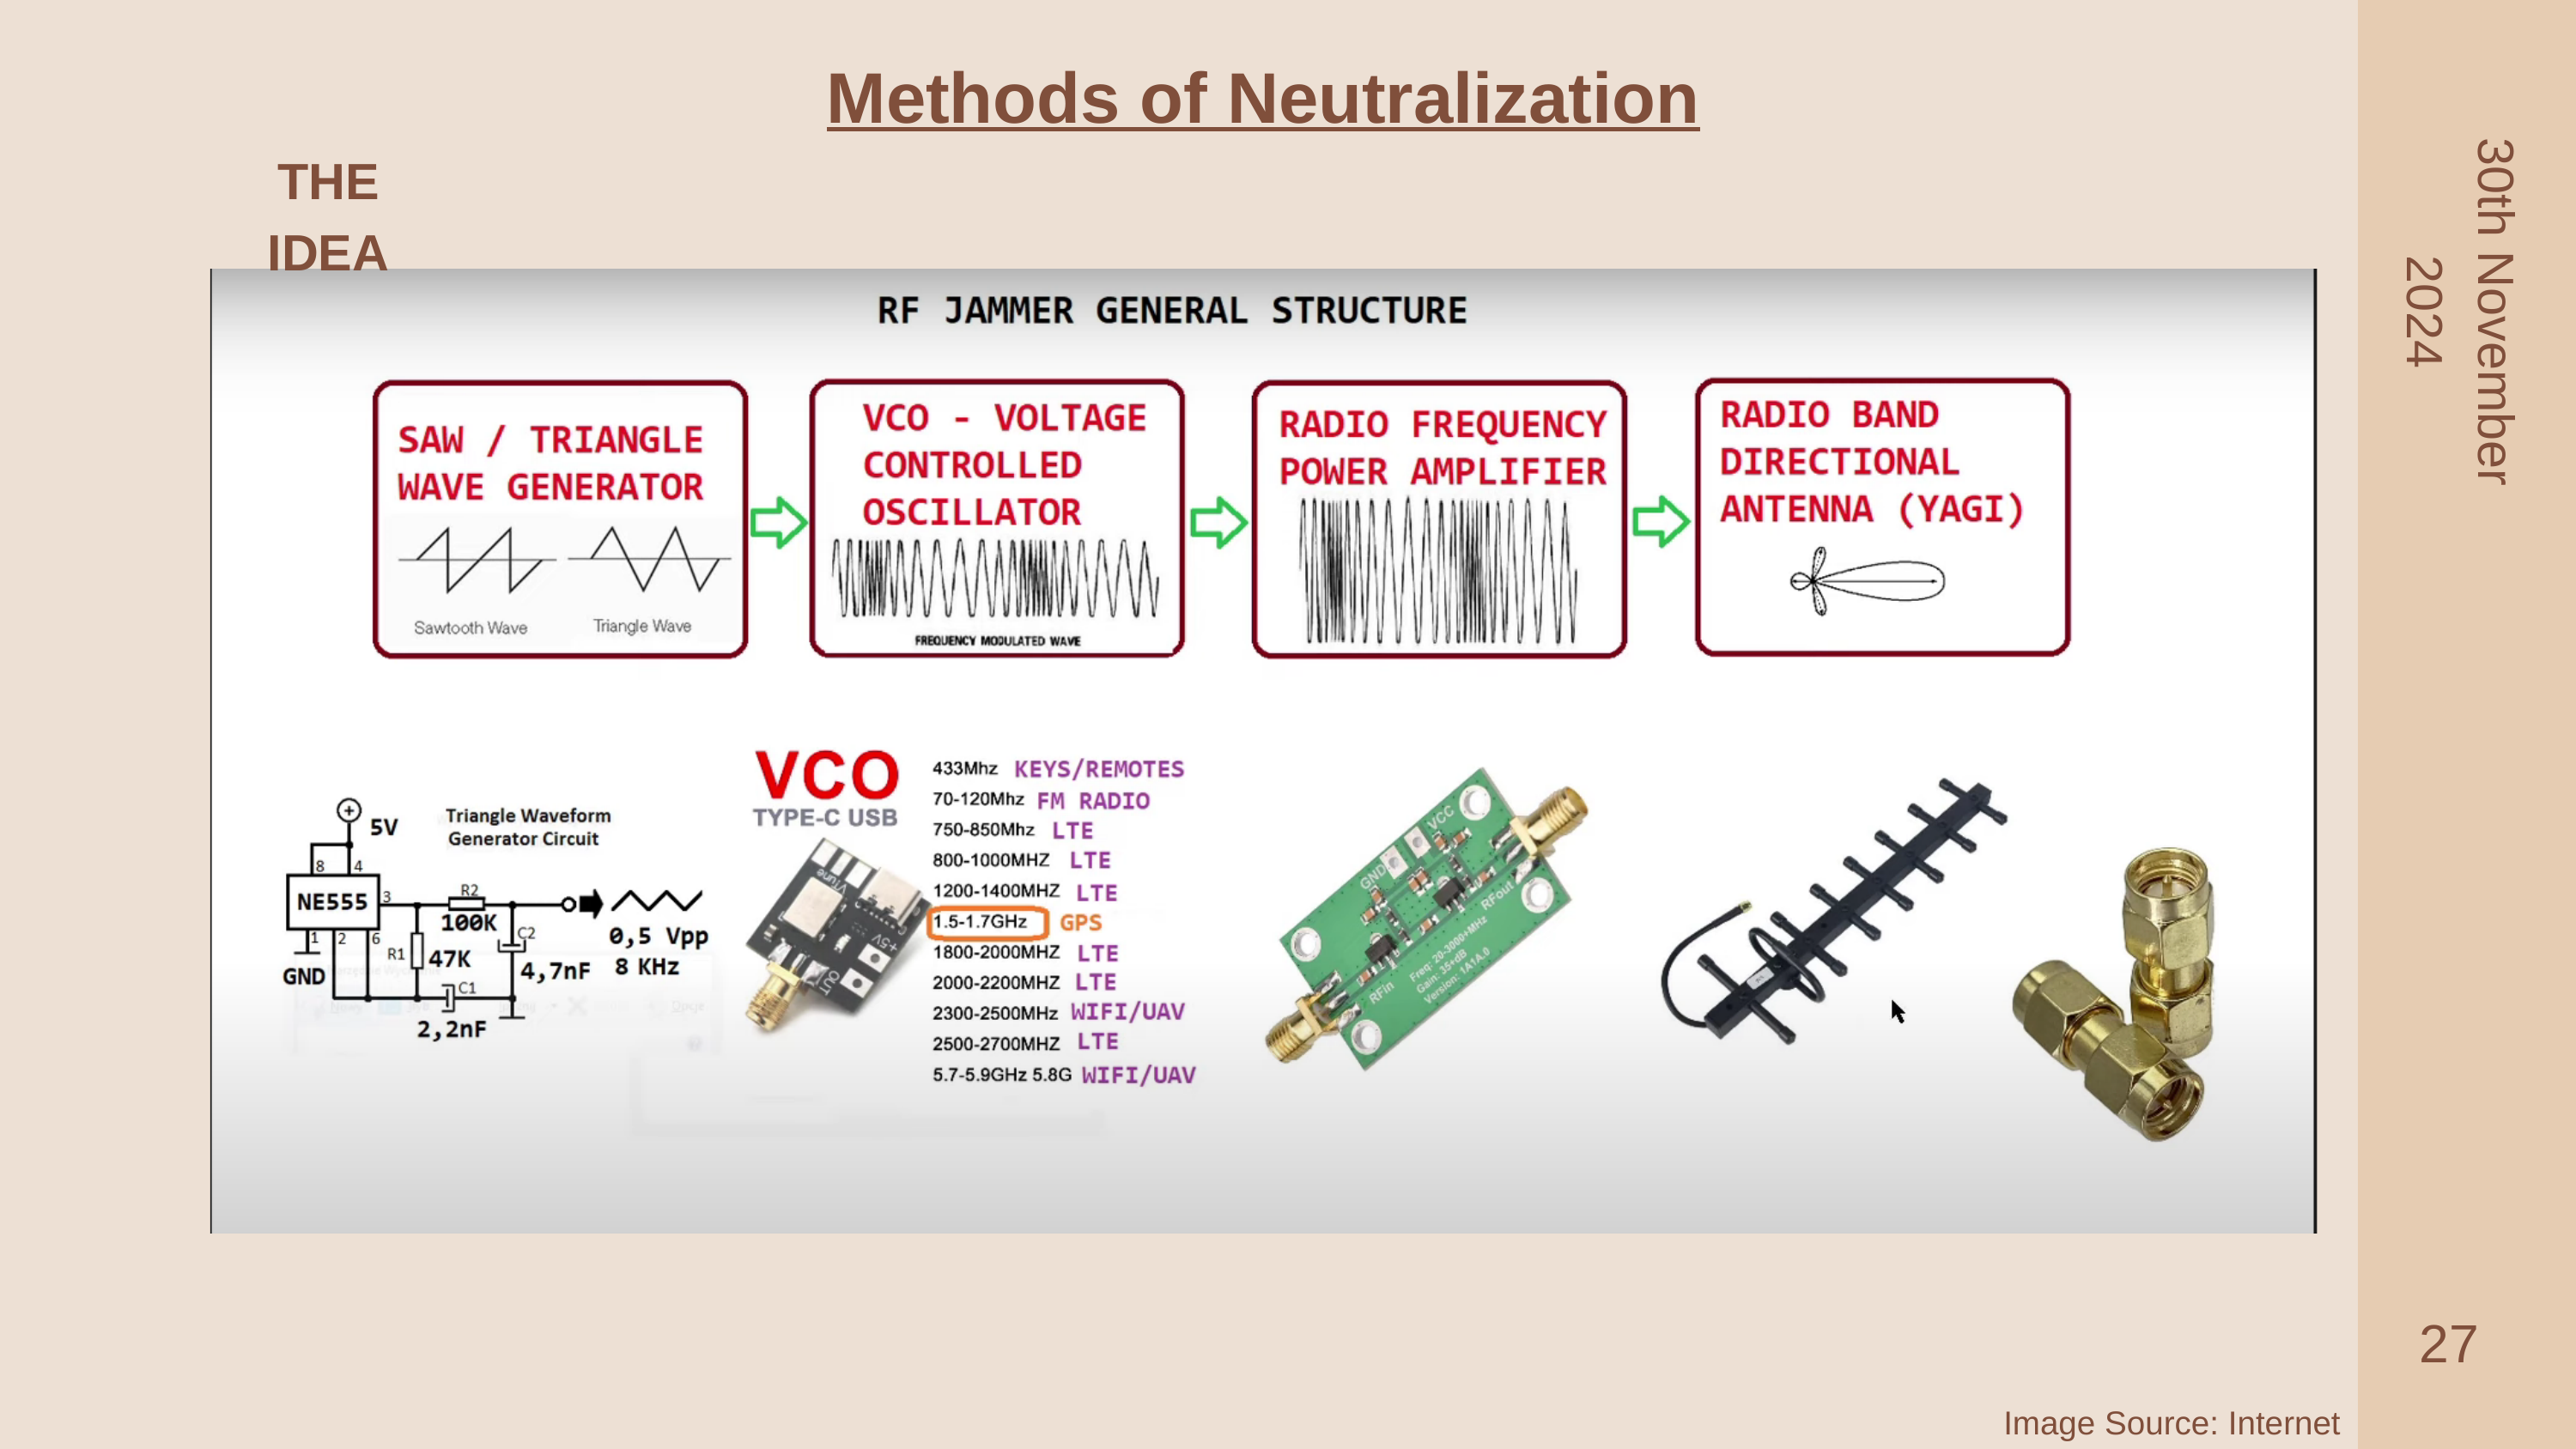

Methods of Neutralization
THE IDEA
30th November
2024

27
2
Image Source: Internet